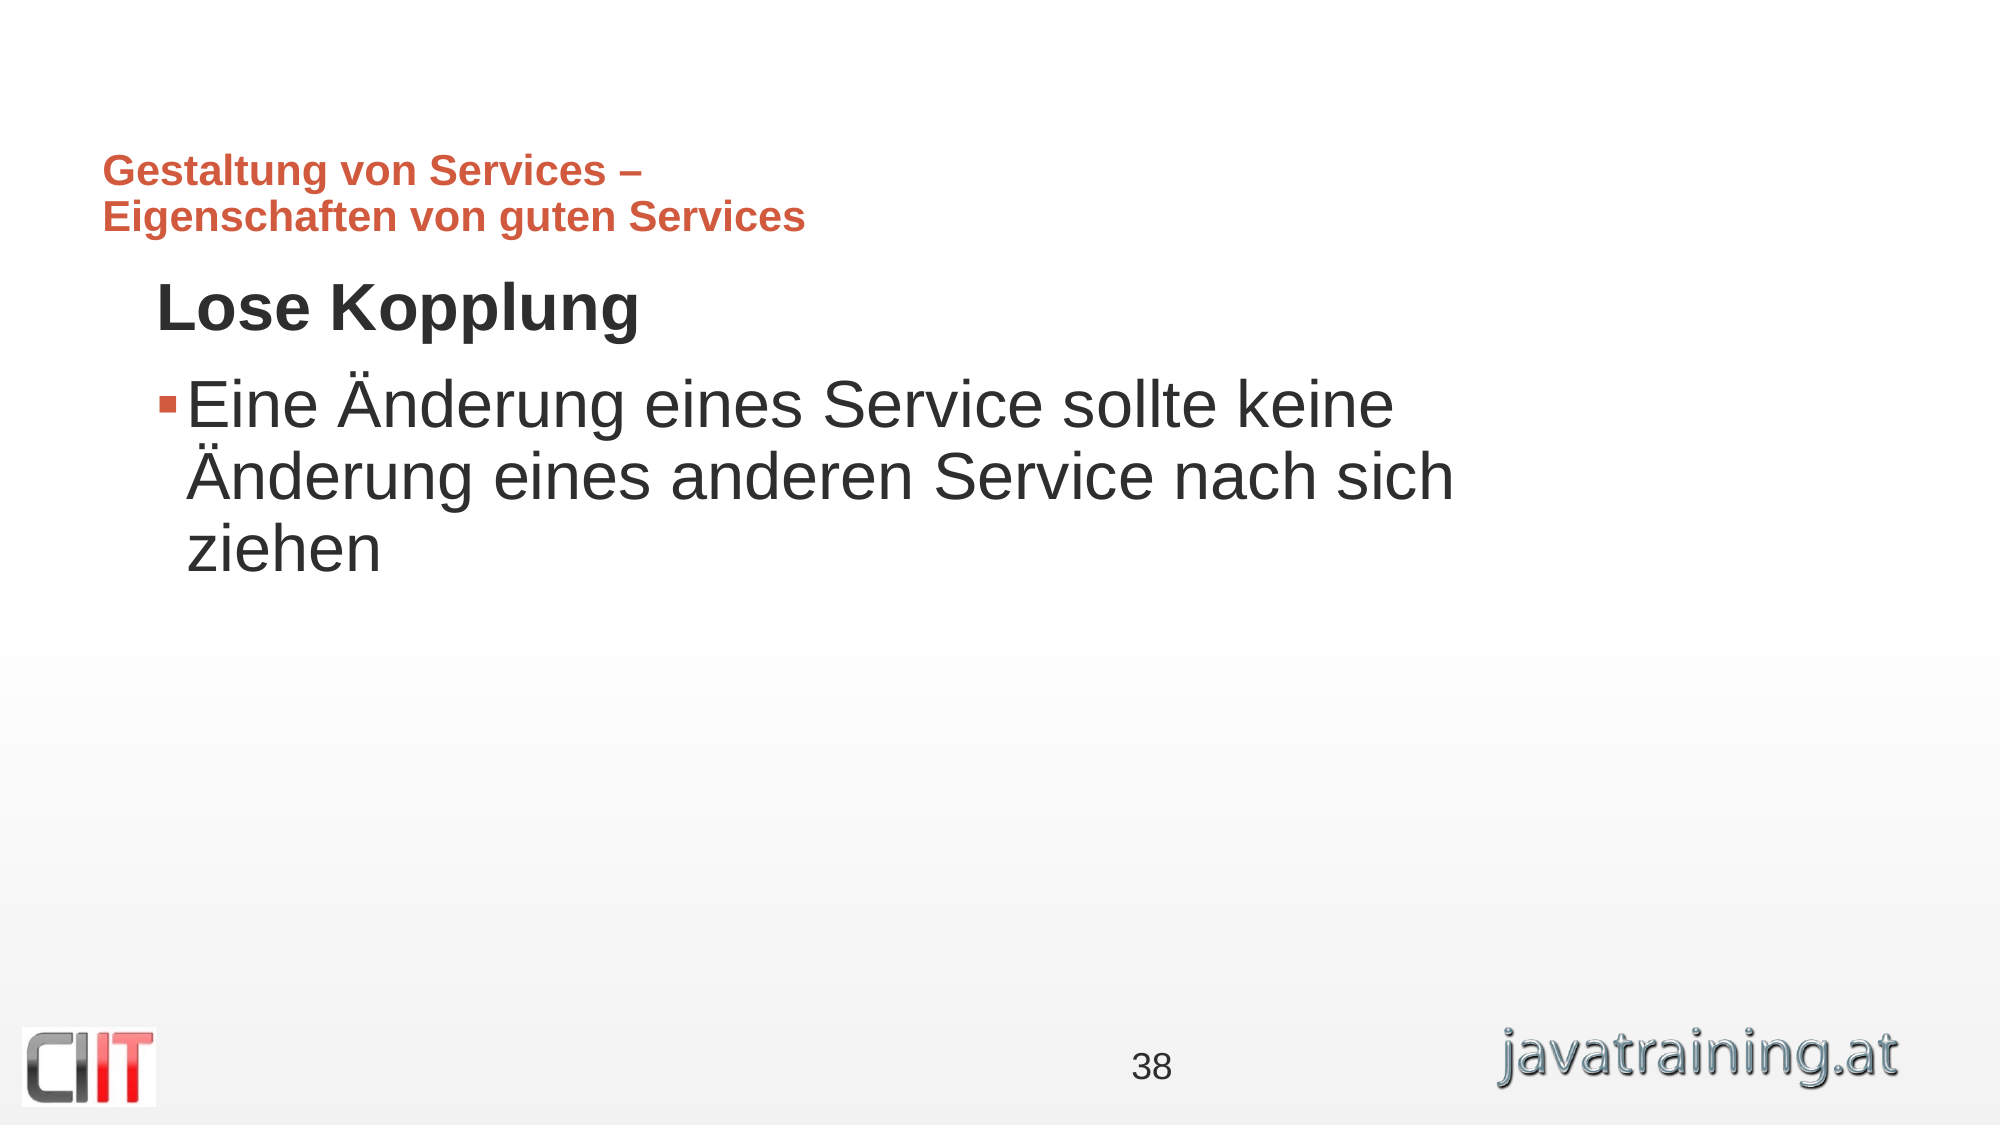

# Gestaltung von Services – Eigenschaften von guten Services
Lose Kopplung
Eine Änderung eines Service sollte keine Änderung eines anderen Service nach sich ziehen

38